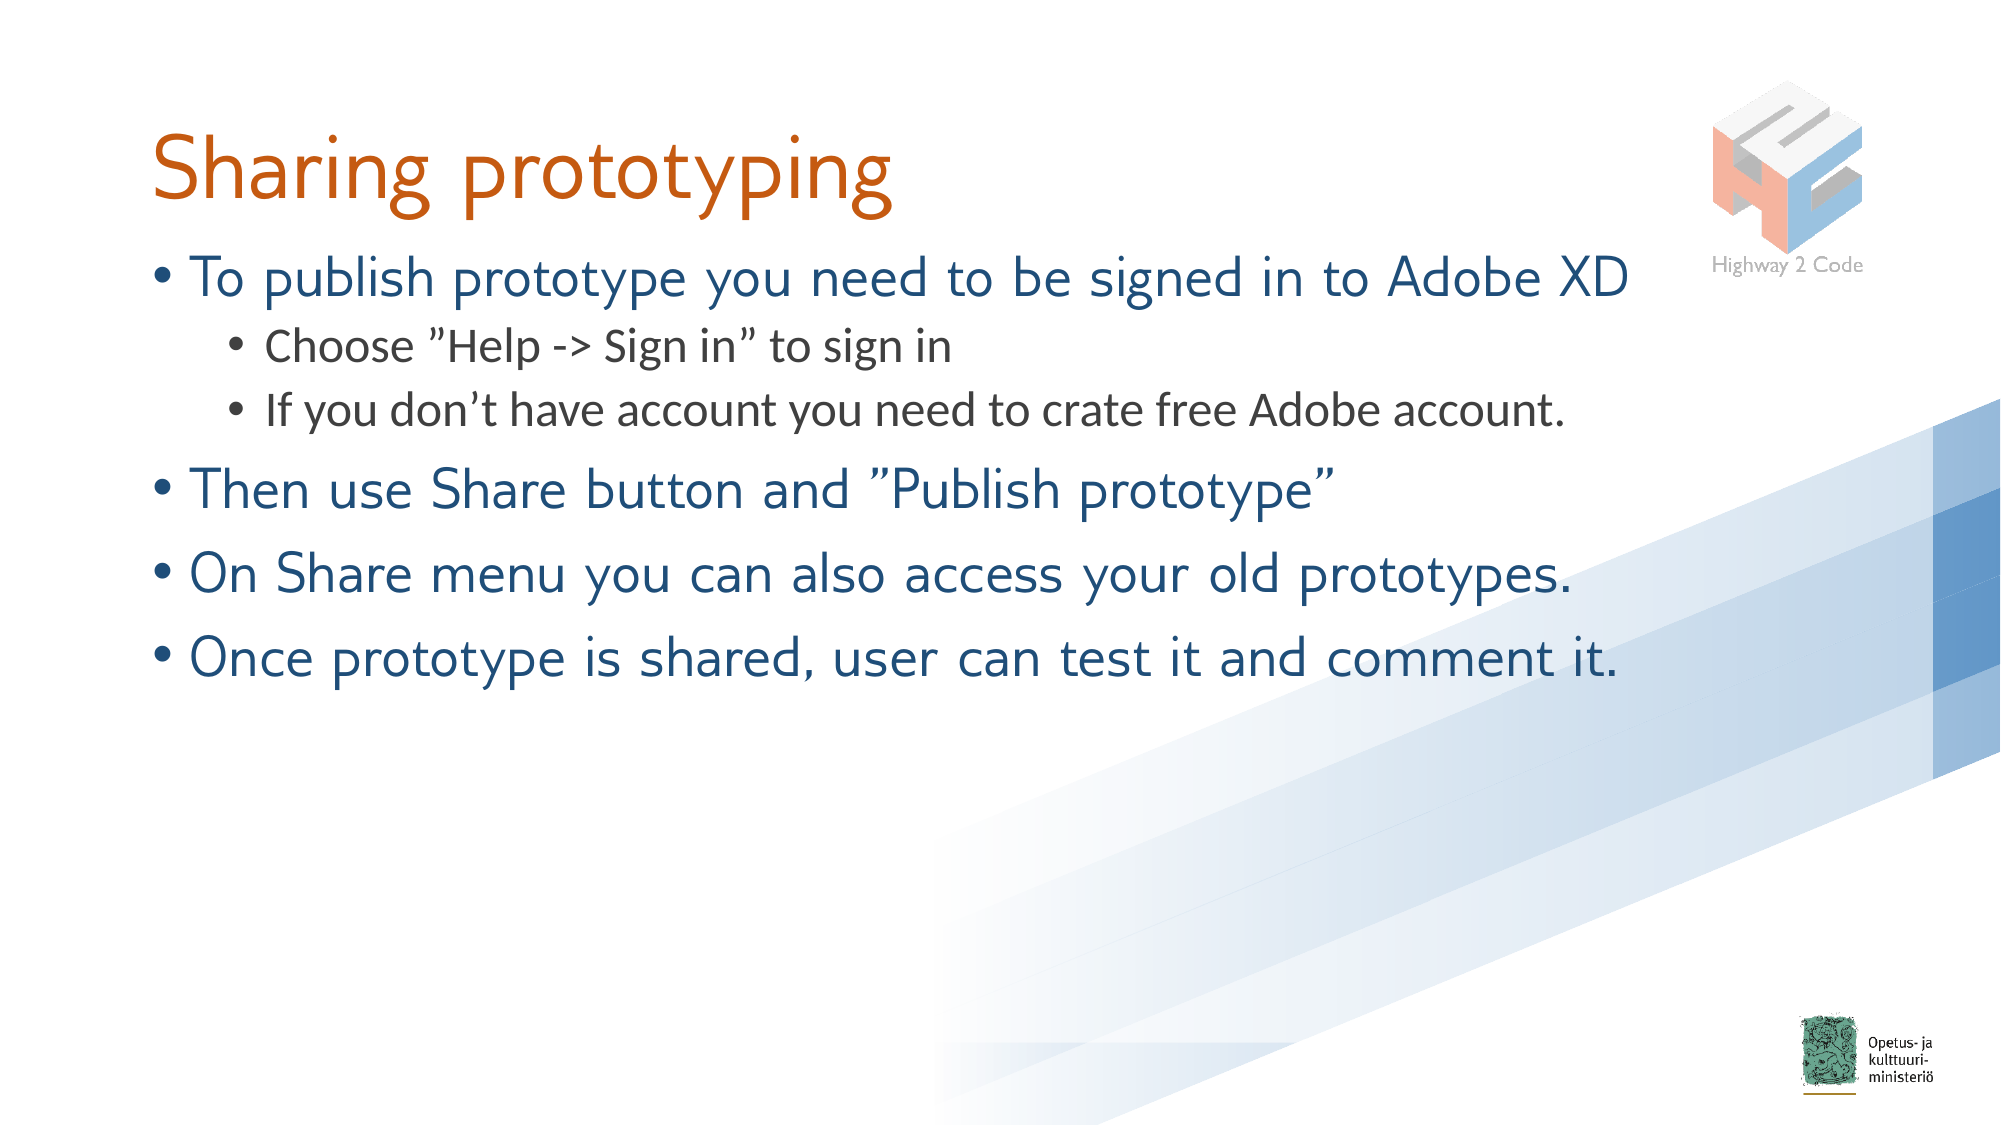

# Sharing prototyping
To publish prototype you need to be signed in to Adobe XD
Choose ”Help -> Sign in” to sign in
If you don’t have account you need to crate free Adobe account.
Then use Share button and ”Publish prototype”
On Share menu you can also access your old prototypes.
Once prototype is shared, user can test it and comment it.